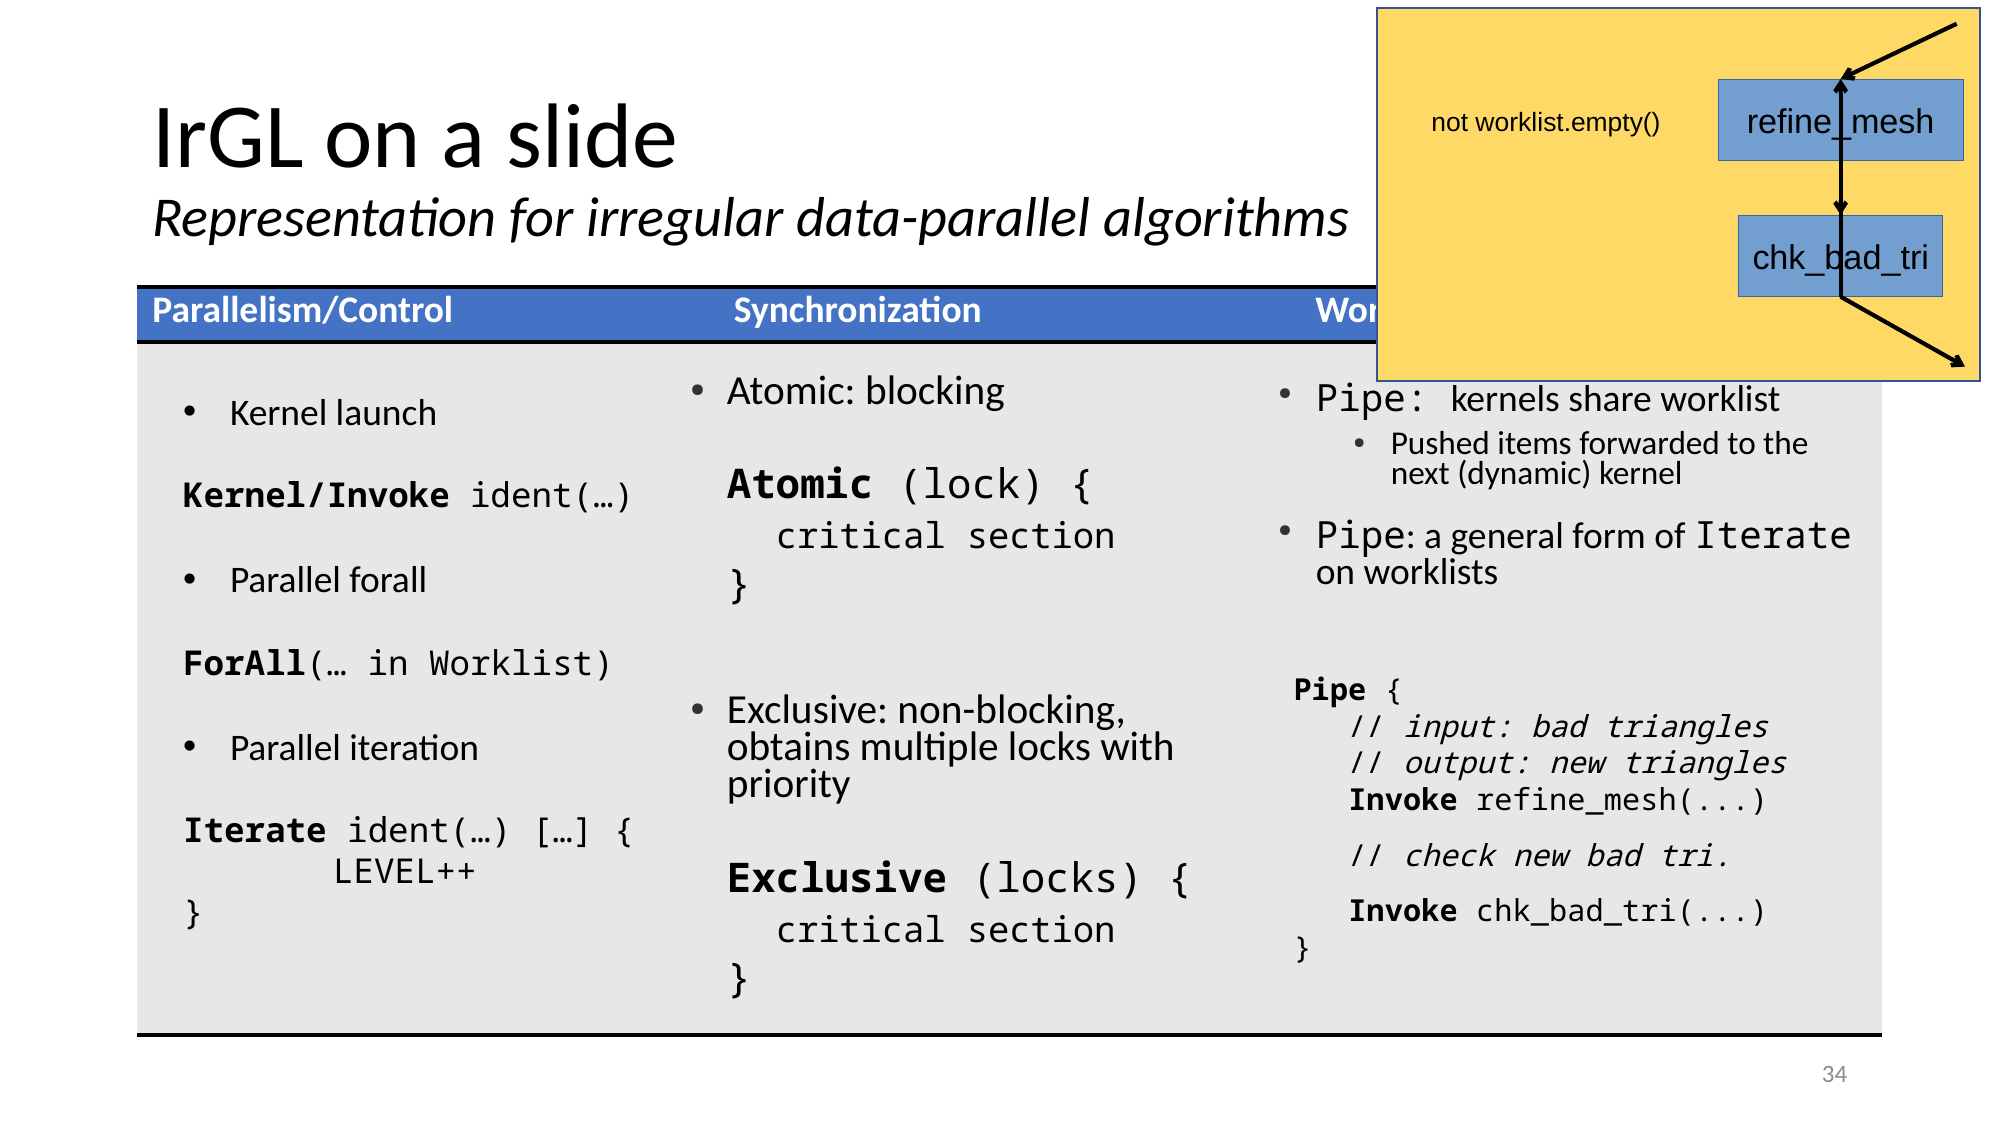

IrGL on a slide
Representation for irregular data-parallel algorithms

refine_mesh
not worklist.empty()
chk_bad_tri
| Parallelism/Control | Synchronization | Worklist Management |
| --- | --- | --- |
|  |  |  |
Atomic: blocking
Atomic (lock) {
  critical section
}

Exclusive: non-blocking, obtains multiple locks with priority
Exclusive (locks) {
  critical section
}
Pipe: kernels share worklist
Pushed items forwarded to the next (dynamic) kernel
Pipe: a general form of Iterate on worklists
Kernel launch

Kernel/Invoke ident(…)

Parallel forall

ForAll(… in Worklist)

Parallel iteration

Iterate ident(…) […] {
	LEVEL++
}
Pipe {
   // input: bad triangles
   // output: new triangles
   Invoke refine_mesh(...)
   // check new bad tri.
   Invoke chk_bad_tri(...)
}

34